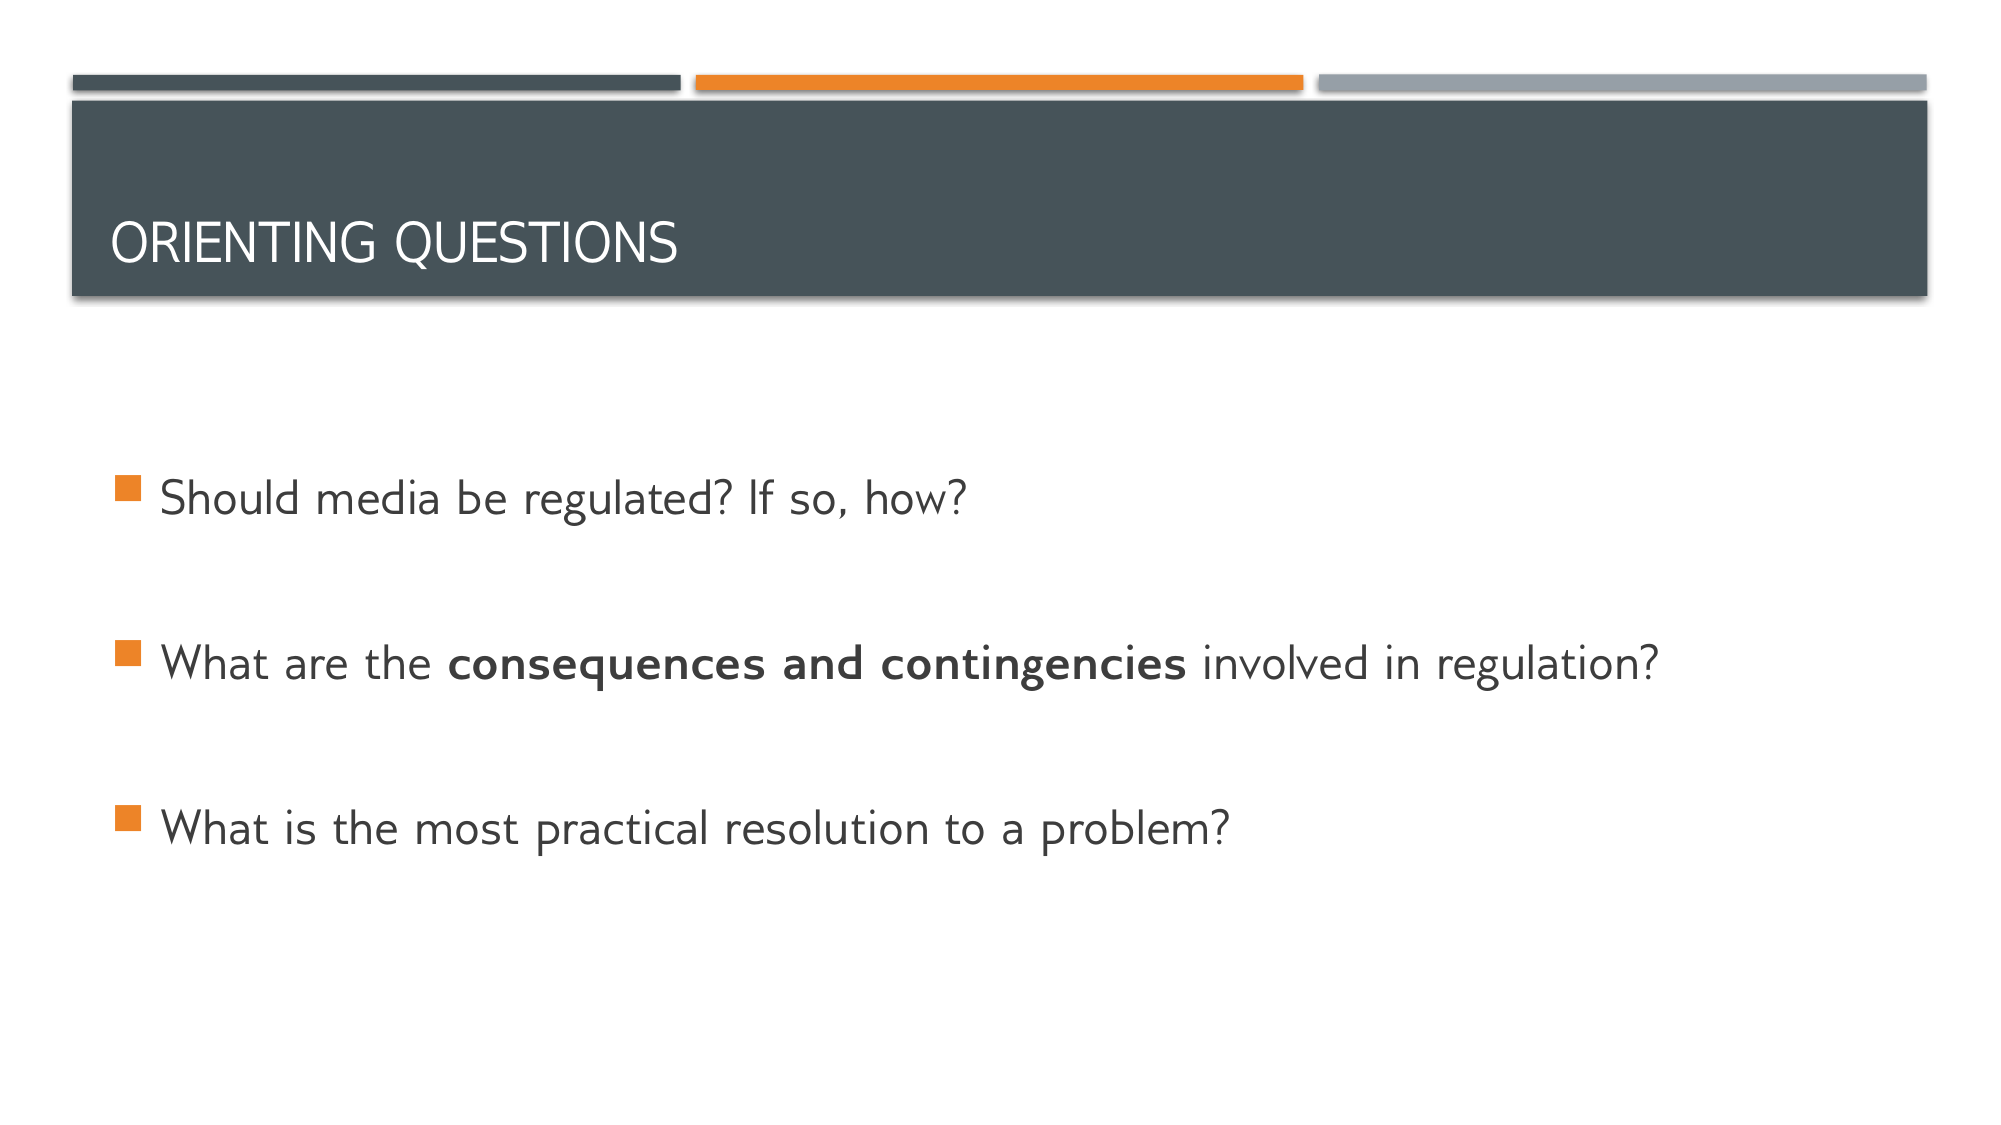

# Orienting questions
Should media be regulated? If so, how?

What are the consequences and contingencies involved in regulation?

What is the most practical resolution to a problem?